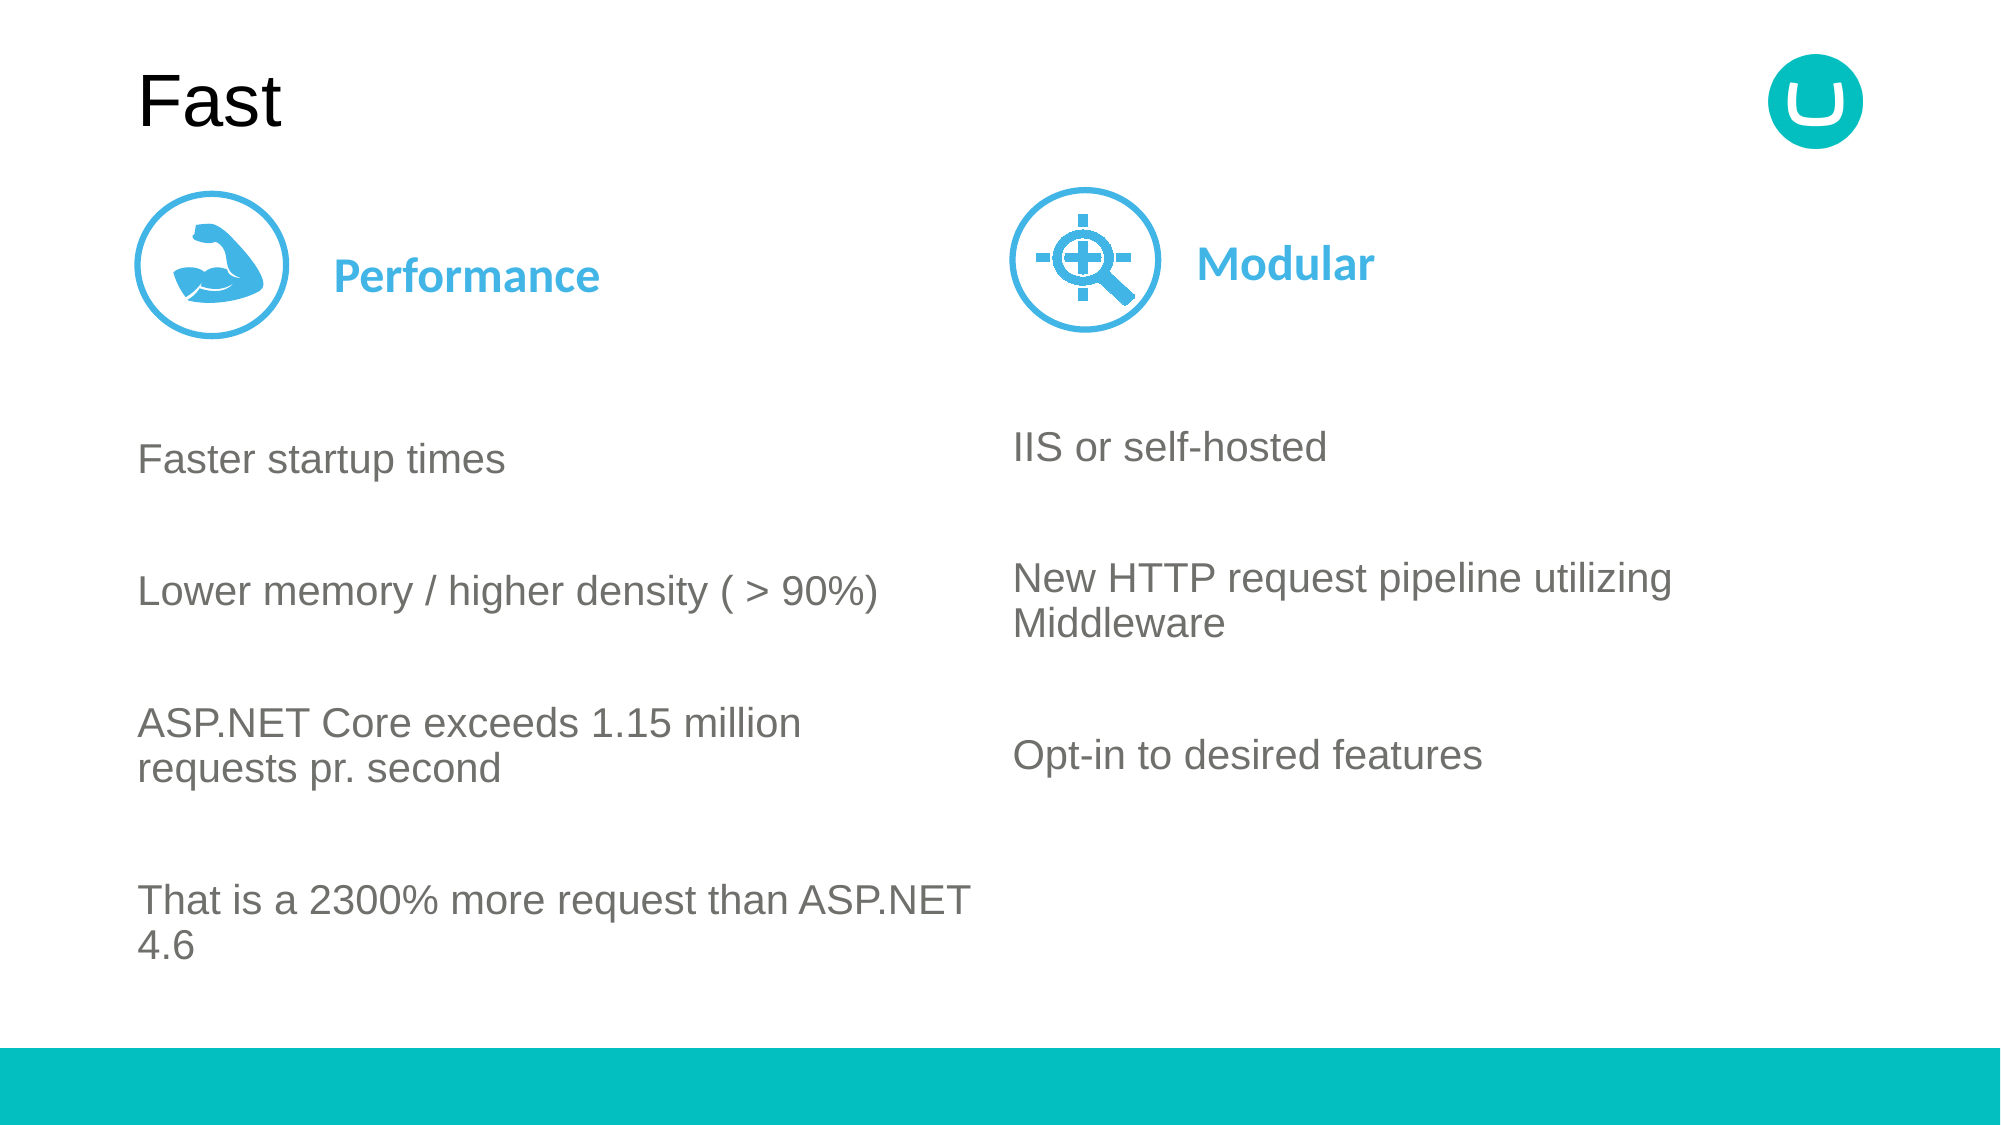

# Fast

Faster startup times

Lower memory / higher density ( > 90%)

ASP.NET Core exceeds 1.15 million requests pr. second

That is a 2300% more request than ASP.NET 4.6

IIS or self-hosted

New HTTP request pipeline utilizing Middleware

Opt-in to desired features

Modular
Performance